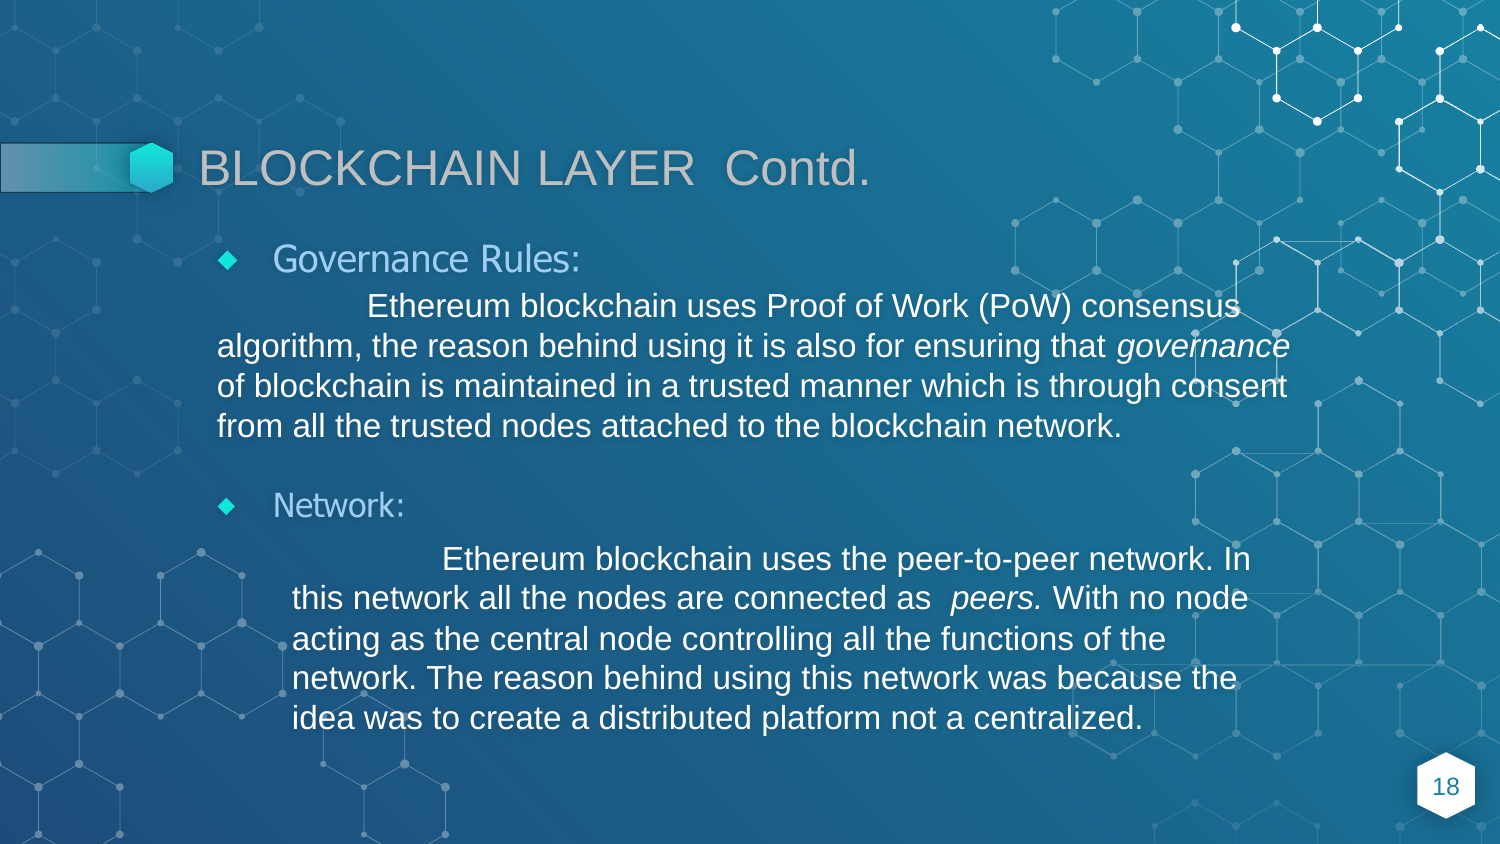

# BLOCKCHAIN LAYER  Contd.
Governance Rules:
	Ethereum blockchain uses Proof of Work (PoW) consensus algorithm, the reason behind using it is also for ensuring that governance of blockchain is maintained in a trusted manner which is through consent from all the trusted nodes attached to the blockchain network.

Network:
	Ethereum blockchain uses the peer-to-peer network. In this network all the nodes are connected as  peers. With no node acting as the central node controlling all the functions of the network. The reason behind using this network was because the idea was to create a distributed platform not a centralized.
18